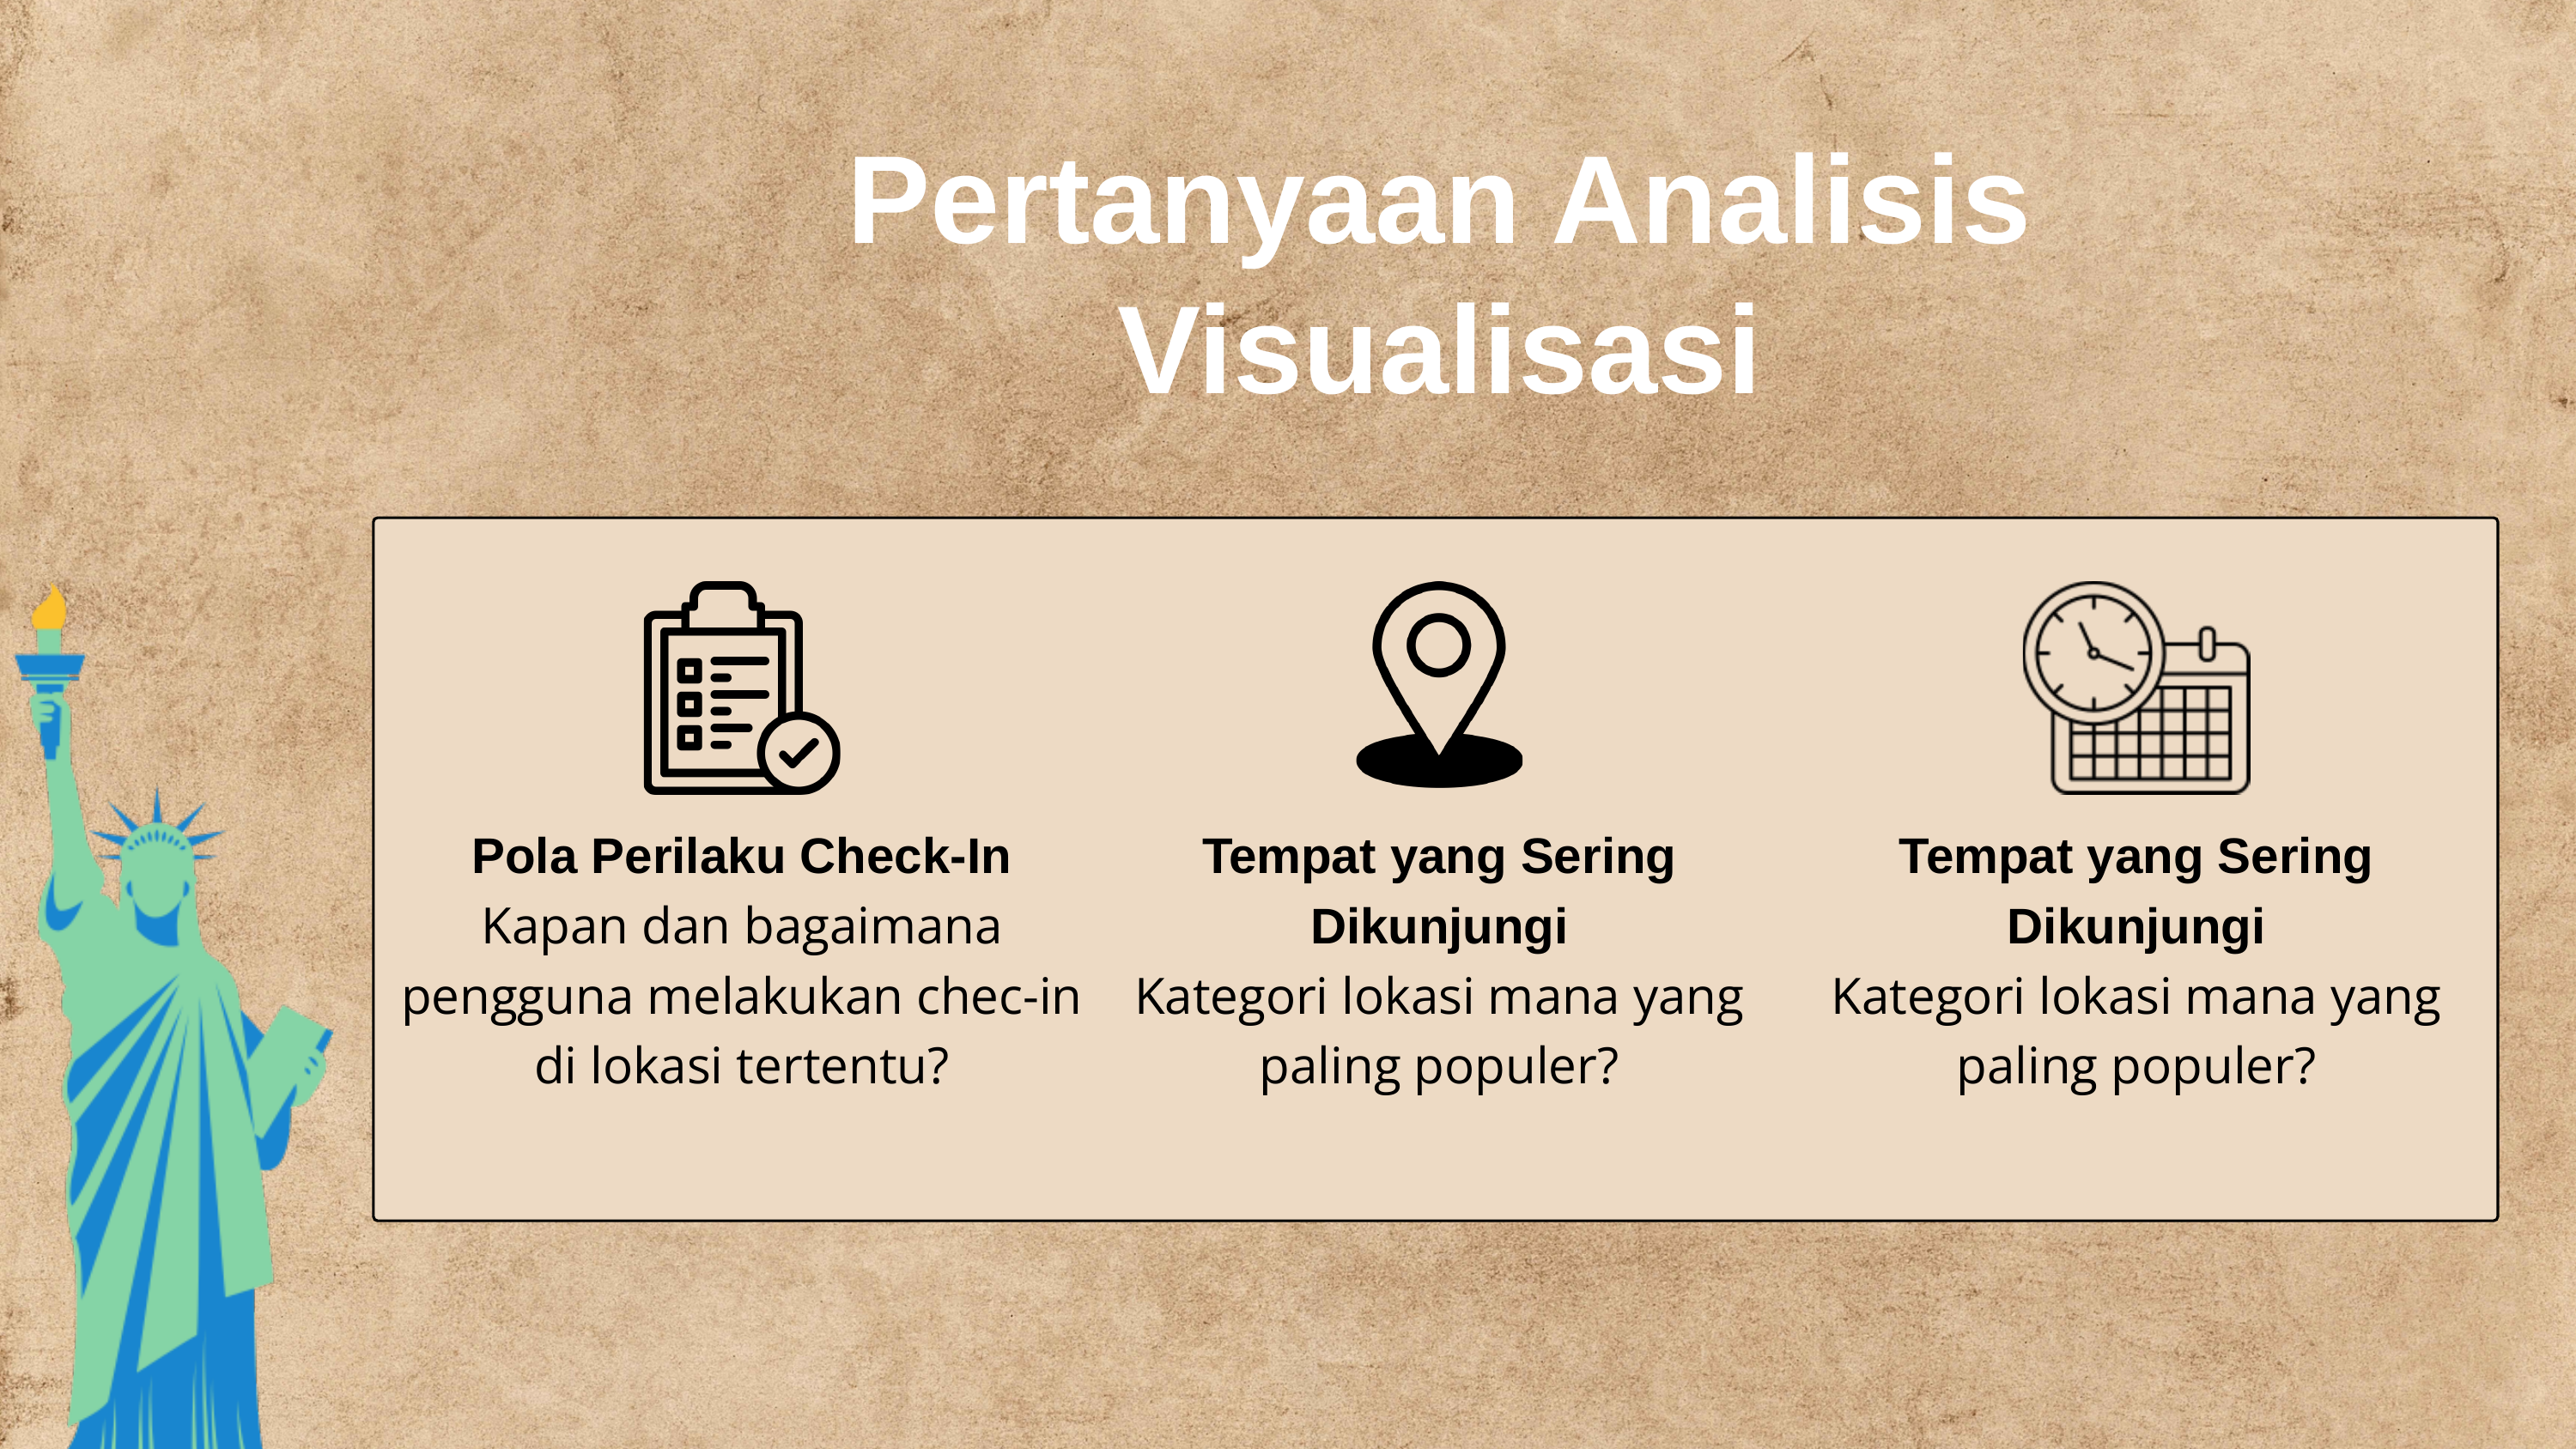

Pertanyaan Analisis Visualisasi

Pola Perilaku Check-In
Kapan dan bagaimana pengguna melakukan chec-in di lokasi tertentu?
Tempat yang Sering Dikunjungi
Kategori lokasi mana yang paling populer?
Tempat yang Sering Dikunjungi
Kategori lokasi mana yang paling populer?